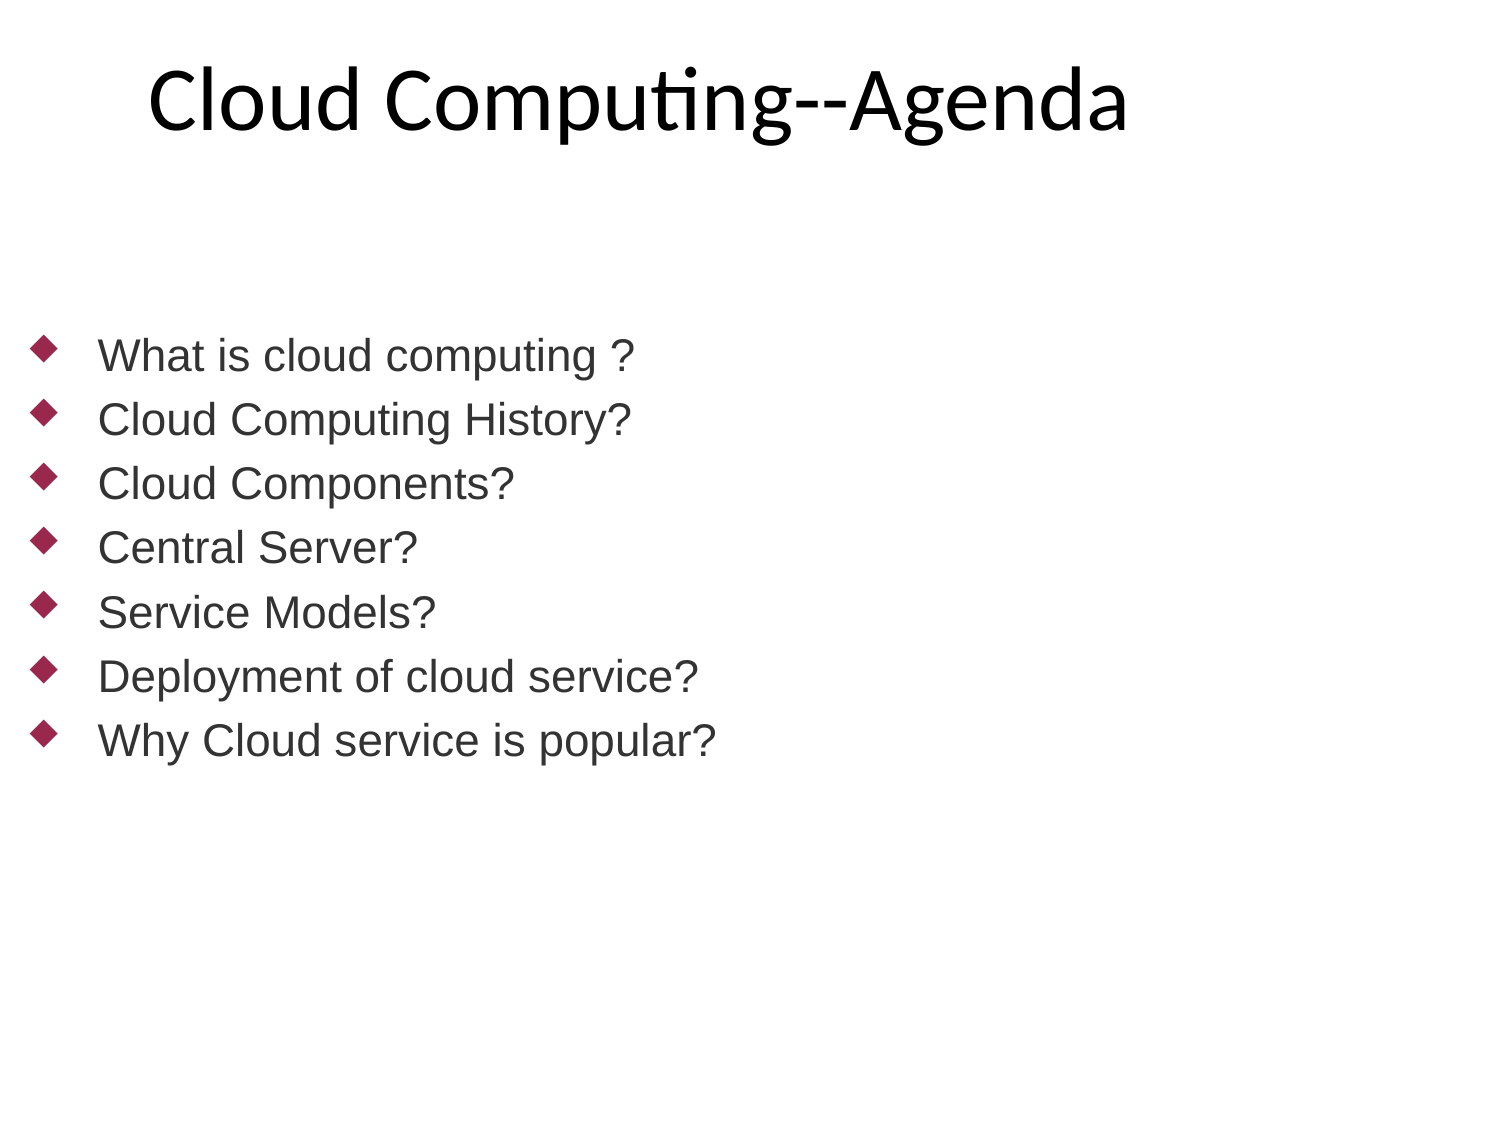

Cloud Computing--Agenda
What is cloud computing ?
Cloud Computing History?
Cloud Components?
Central Server?
Service Models?
Deployment of cloud service?
Why Cloud service is popular?